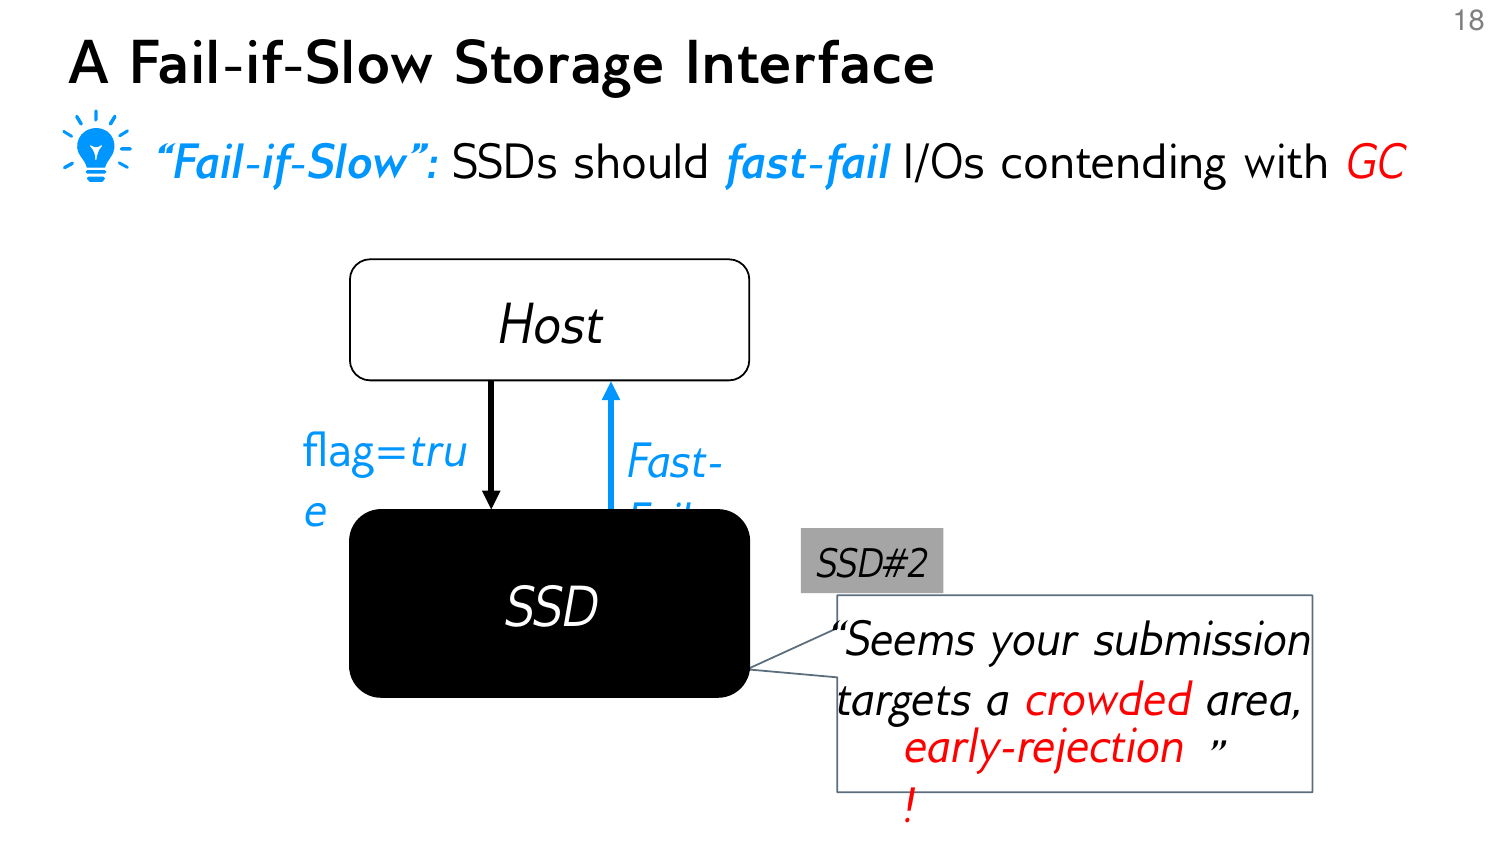

# A Fail-if-Slow Storage Interface

“Fail-if-Slow”: SSDs should fast-fail I/Os contending with GC
Host
SSD
flag=true
Fast-Fail
SSD#2

“Seems your submission
 targets a crowded area,
early-rejection!”
early-rejection !